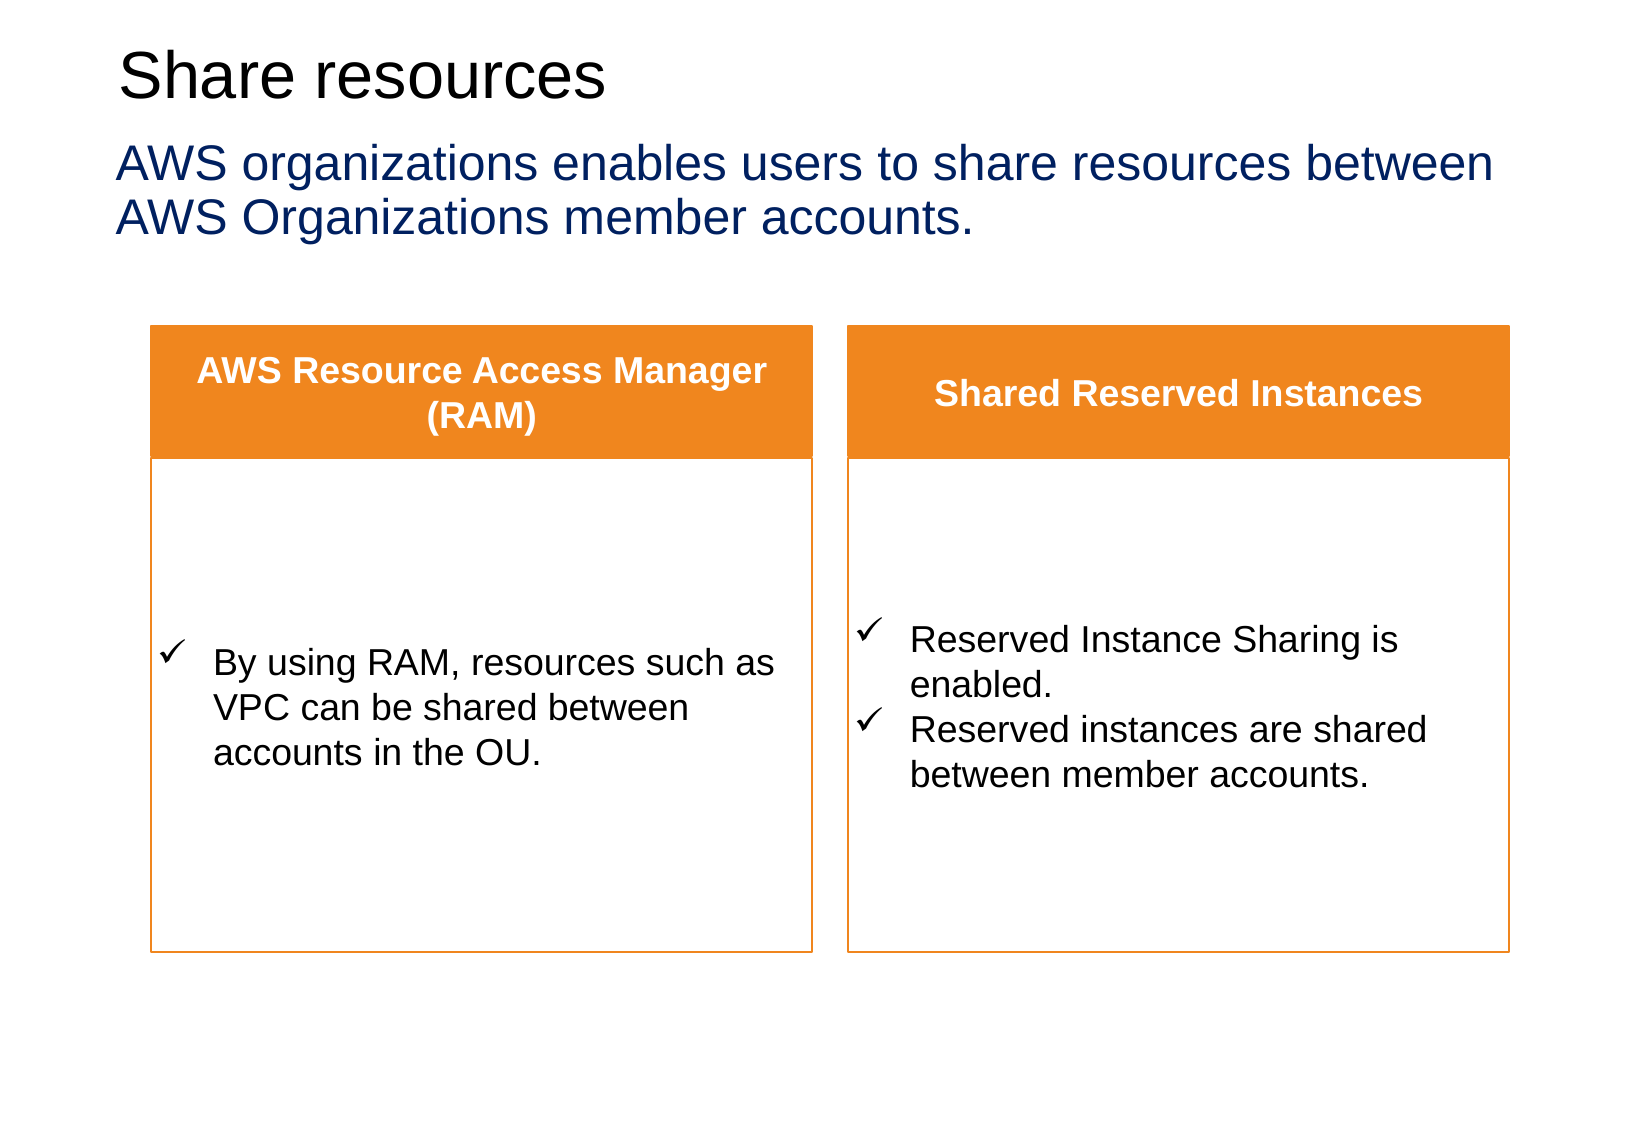

Share resources
AWS organizations enables users to share resources between AWS Organizations member accounts.
AWS Resource Access Manager (RAM)
Shared Reserved Instances
By using RAM, resources such as VPC can be shared between accounts in the OU.
Reserved Instance Sharing is enabled.
Reserved instances are shared between member accounts.